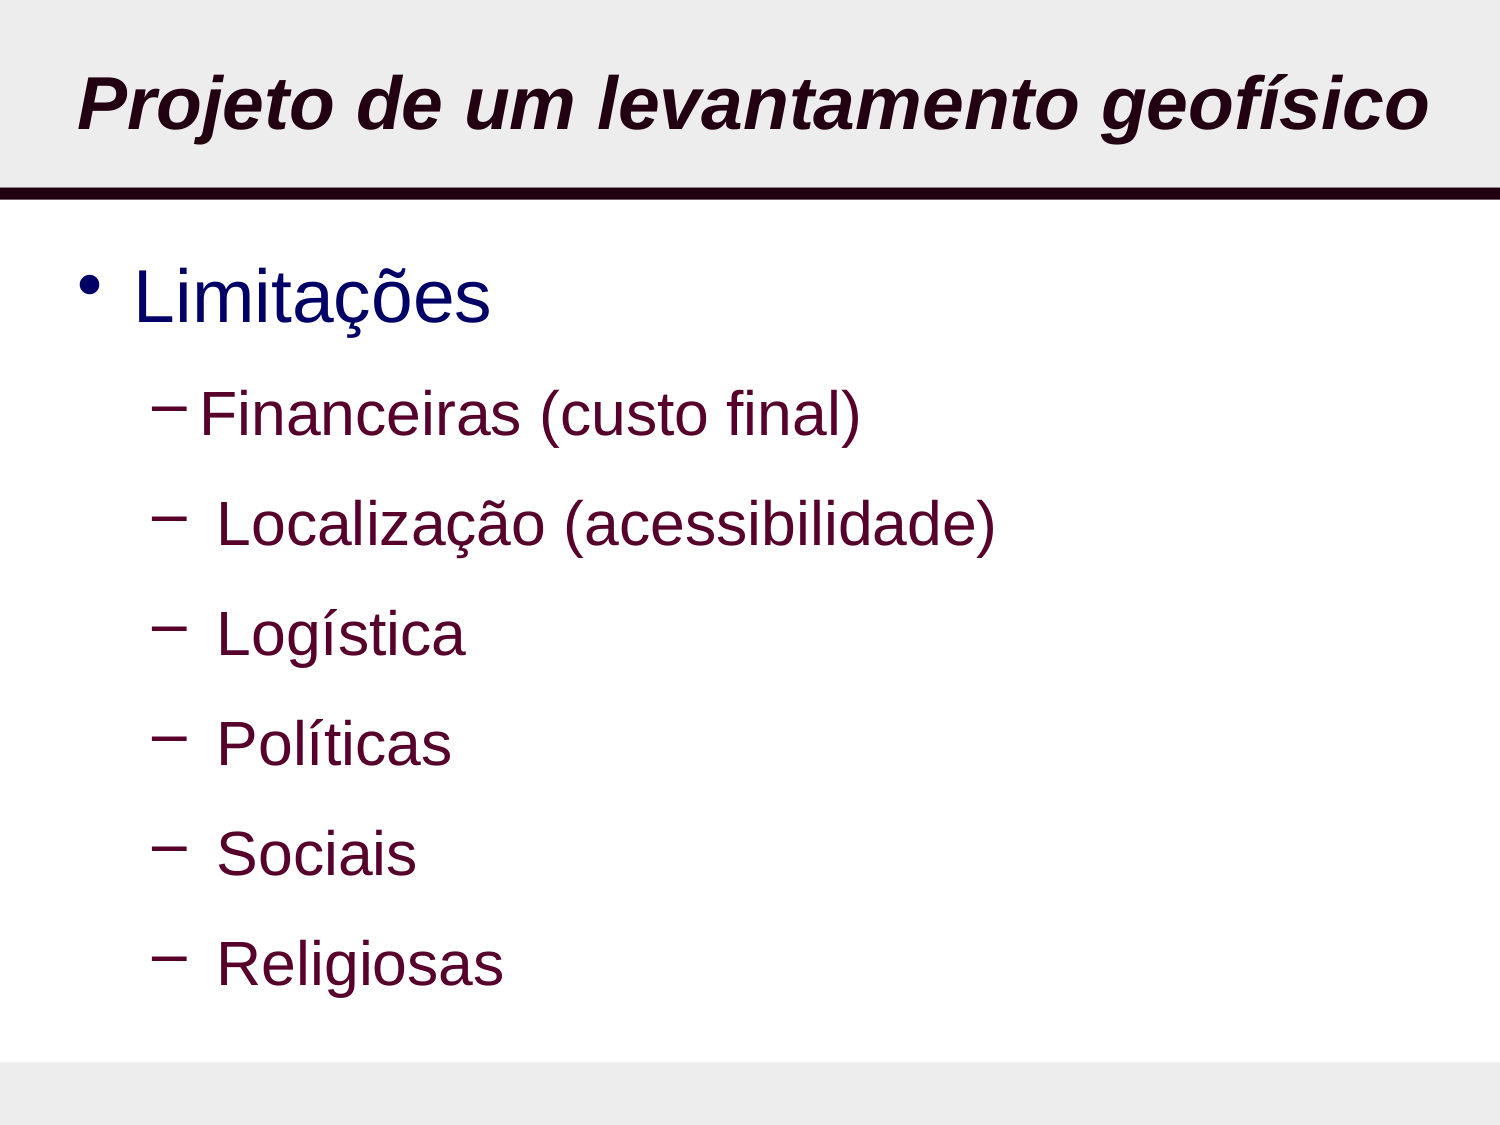

# Projeto de um levantamento geofísico
Limitações
Financeiras (custo final)
 Localização (acessibilidade)
 Logística
 Políticas
 Sociais
 Religiosas